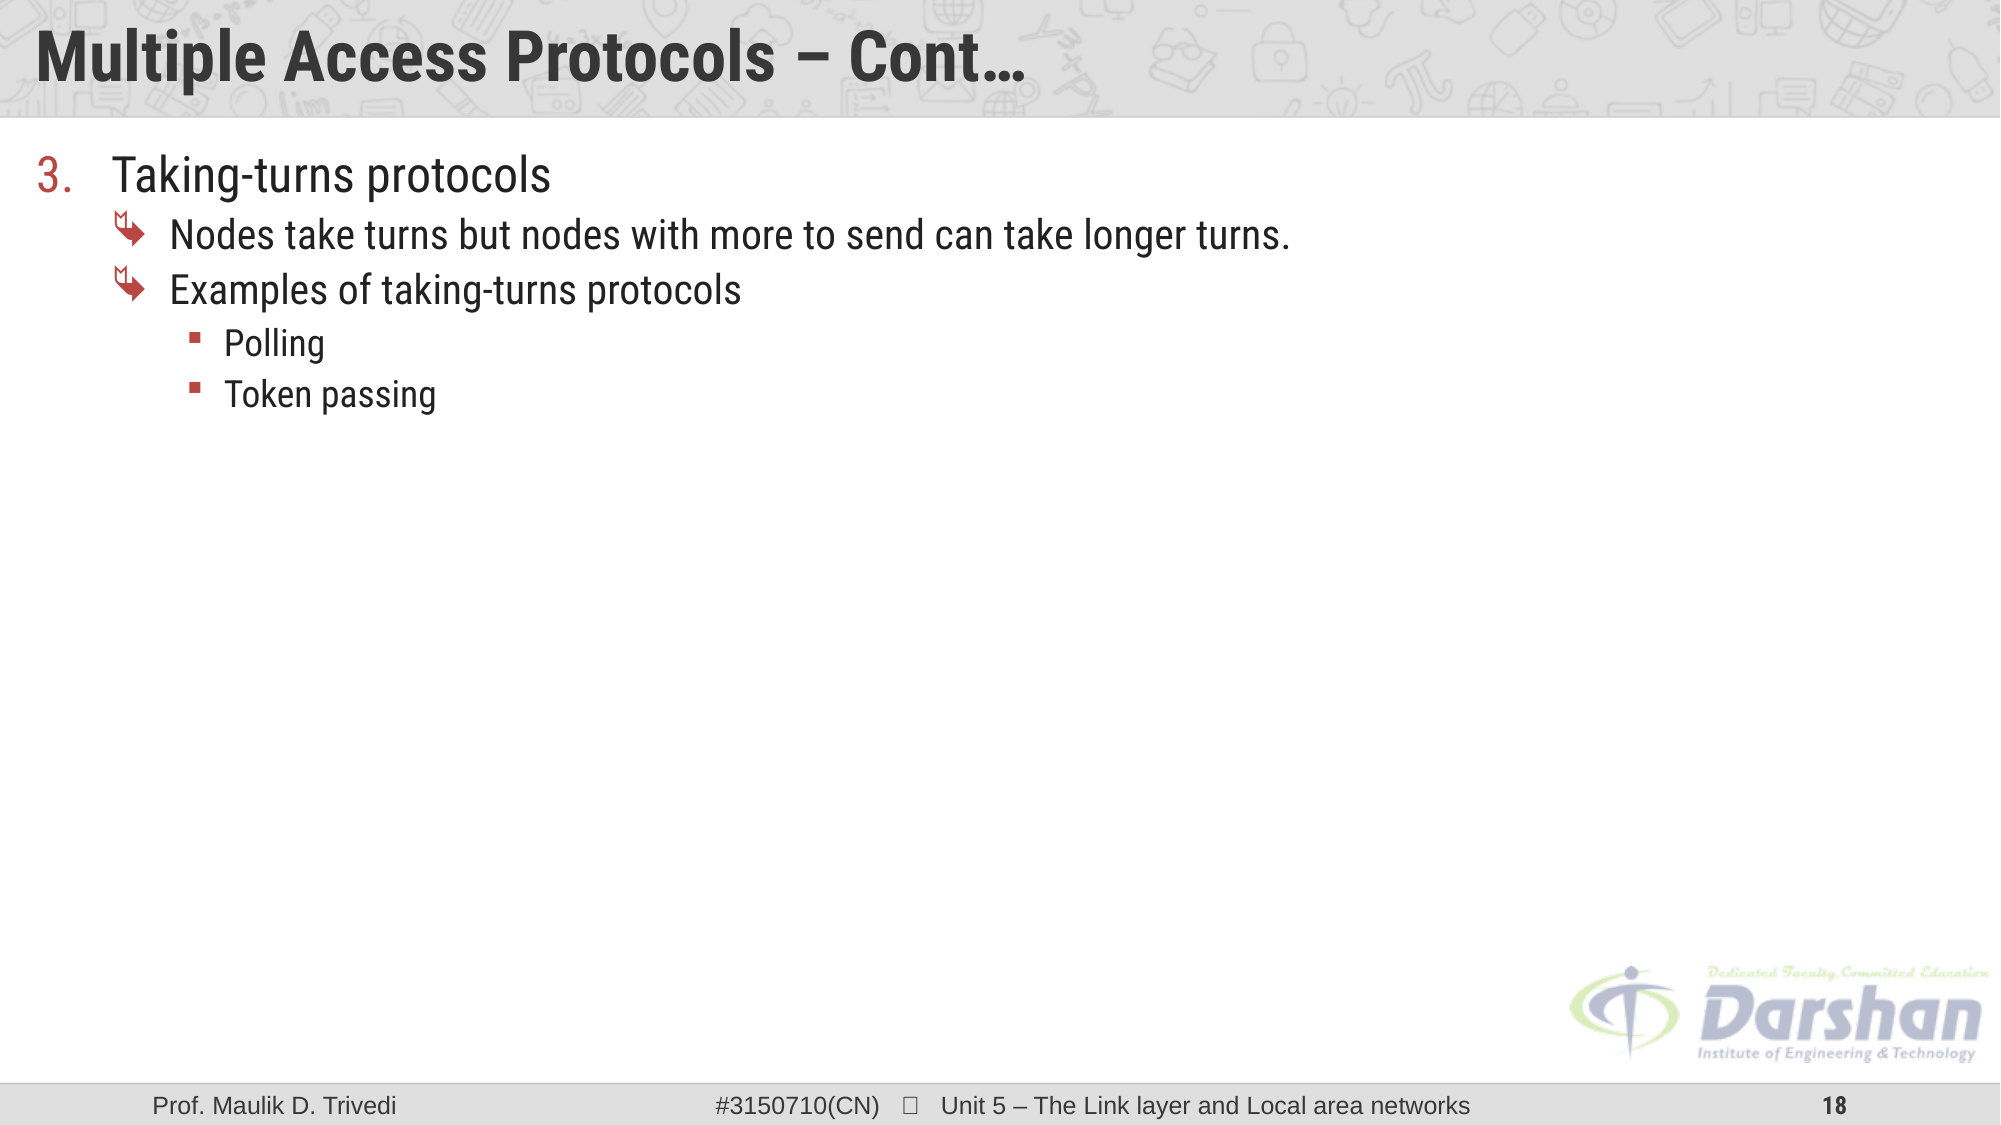

# Multiple Access Protocols – Cont…
Taking-turns protocols
Nodes take turns but nodes with more to send can take longer turns.
Examples of taking-turns protocols
Polling
Token passing